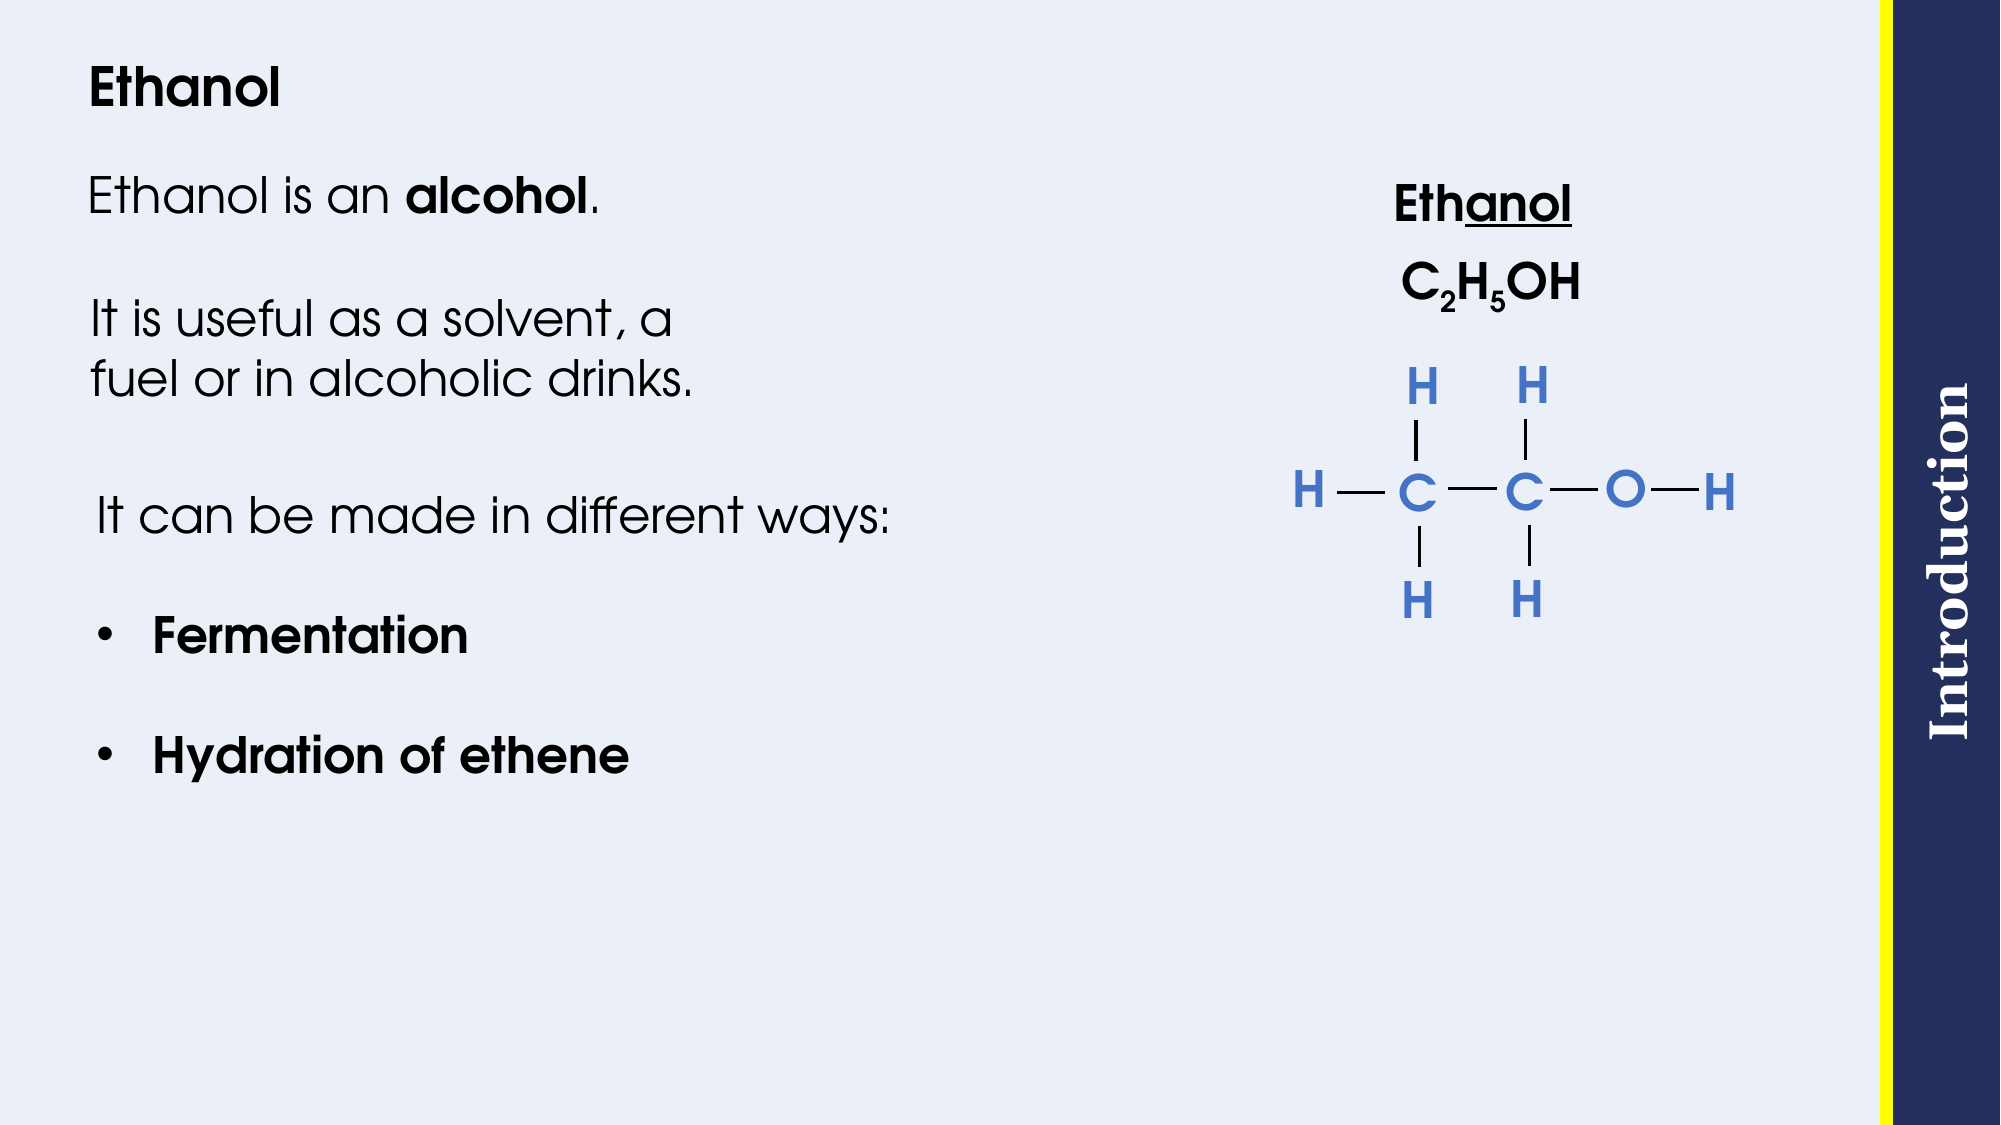

# Ethanol
Ethanol is an alcohol.
Ethanol
C2H5OH
It is useful as a solvent, a fuel or in alcoholic drinks.
H
H
H
O
H
C
C
It can be made in different ways:

Fermentation

Hydration of ethene
H
H